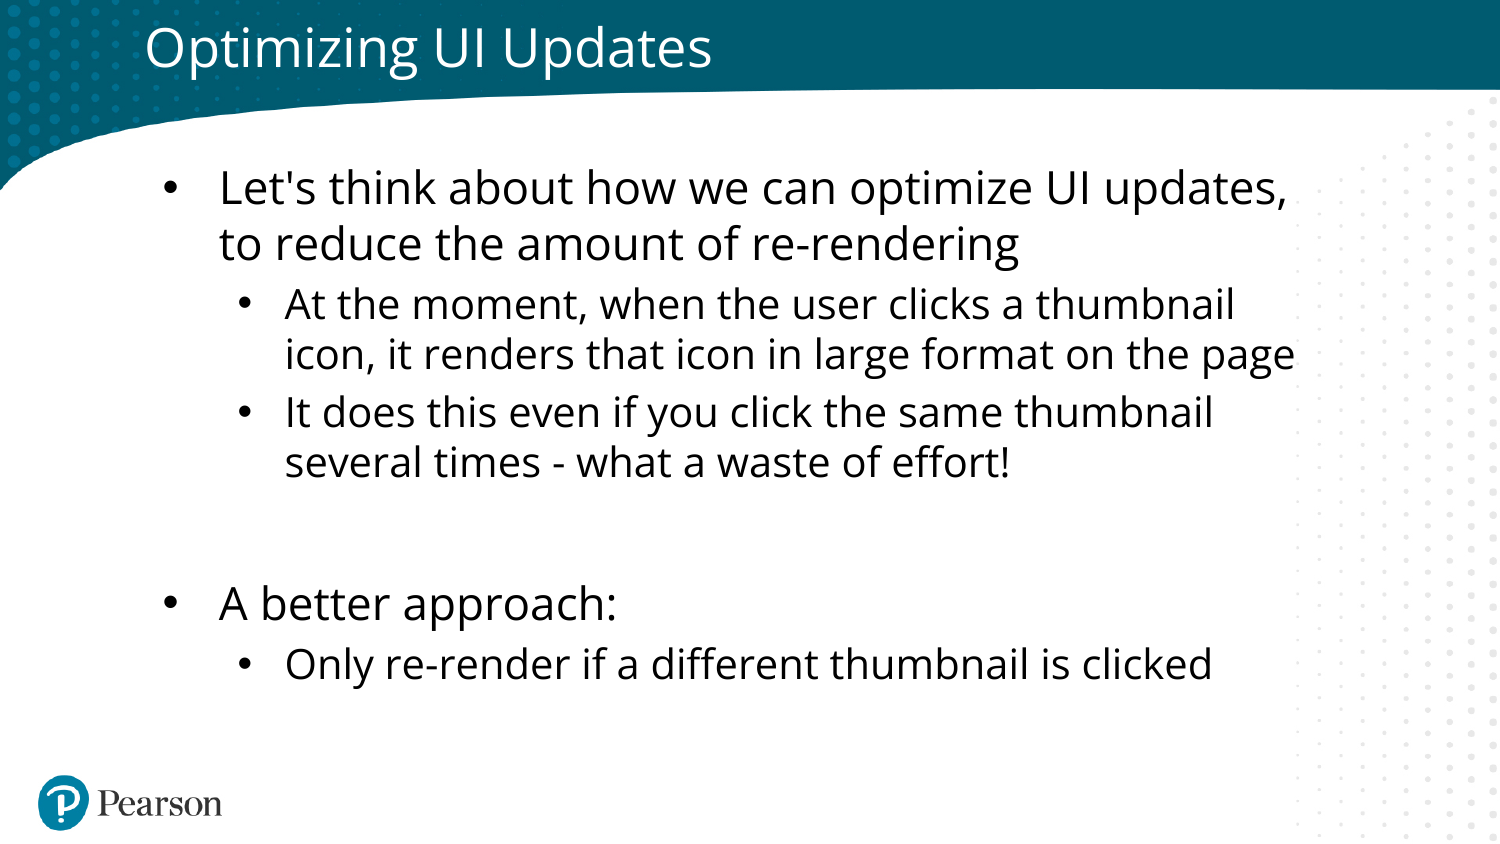

# Optimizing UI Updates
Let's think about how we can optimize UI updates, to reduce the amount of re-rendering
At the moment, when the user clicks a thumbnail icon, it renders that icon in large format on the page
It does this even if you click the same thumbnail several times - what a waste of effort!

A better approach:
Only re-render if a different thumbnail is clicked